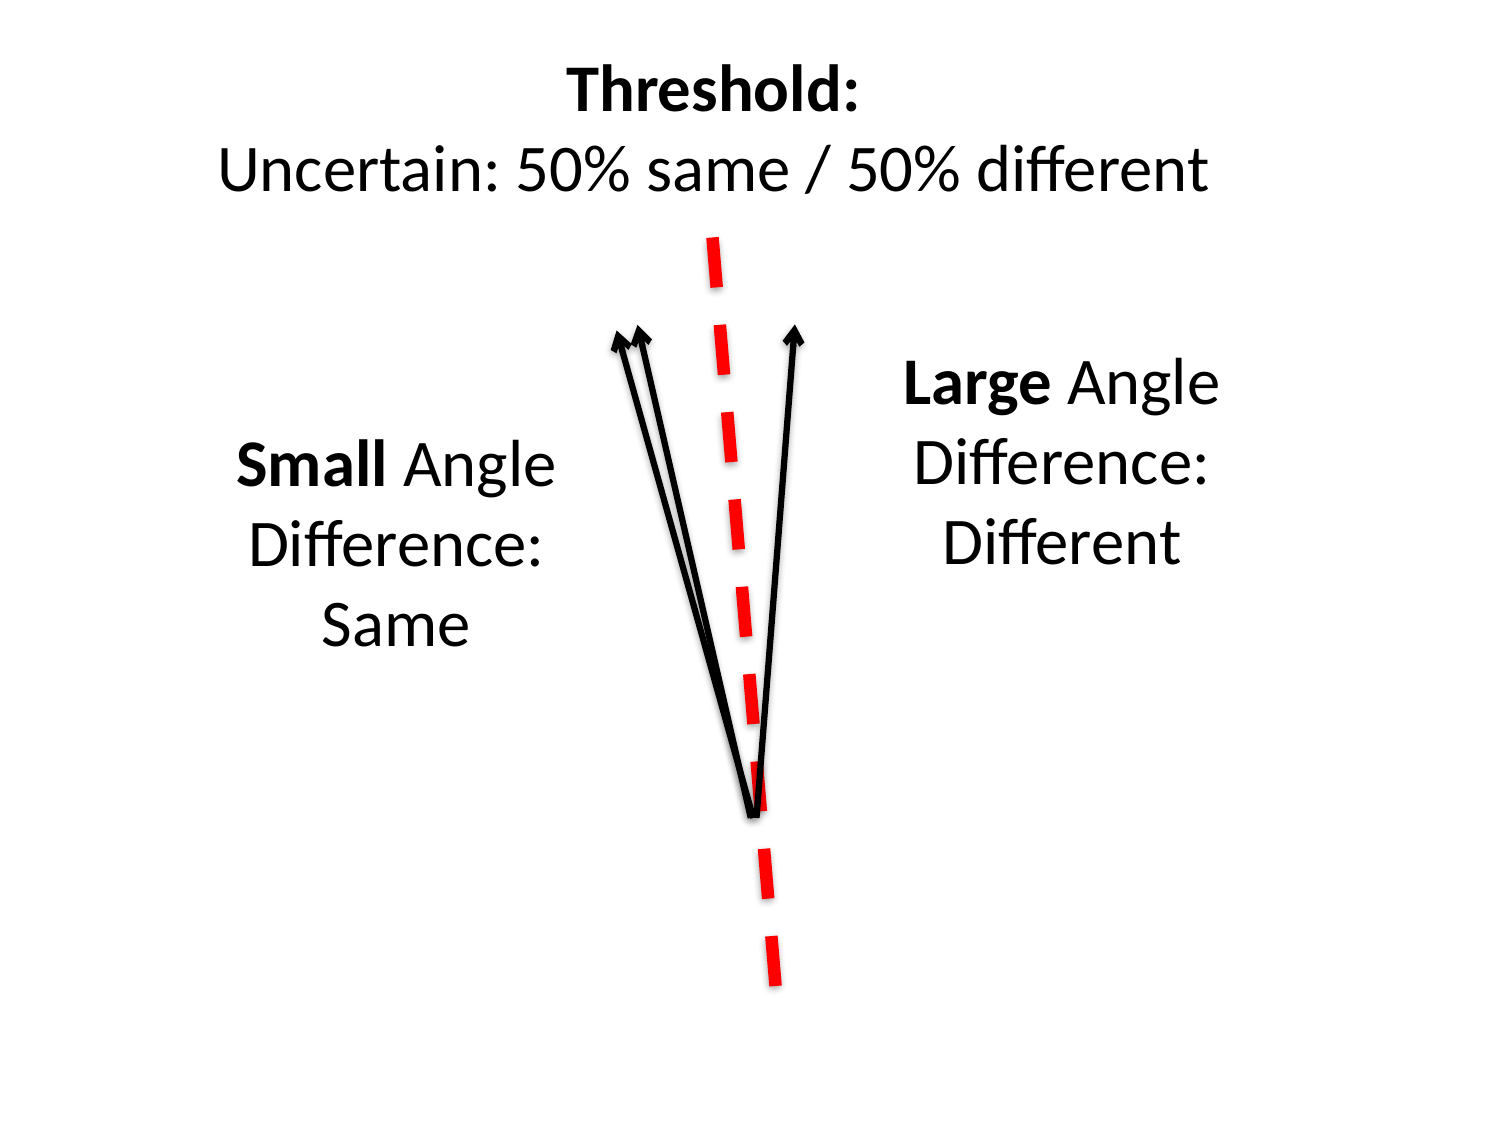

Threshold:
Uncertain: 50% same / 50% different
Large Angle
Difference:
Different
Small Angle
Difference:
Same